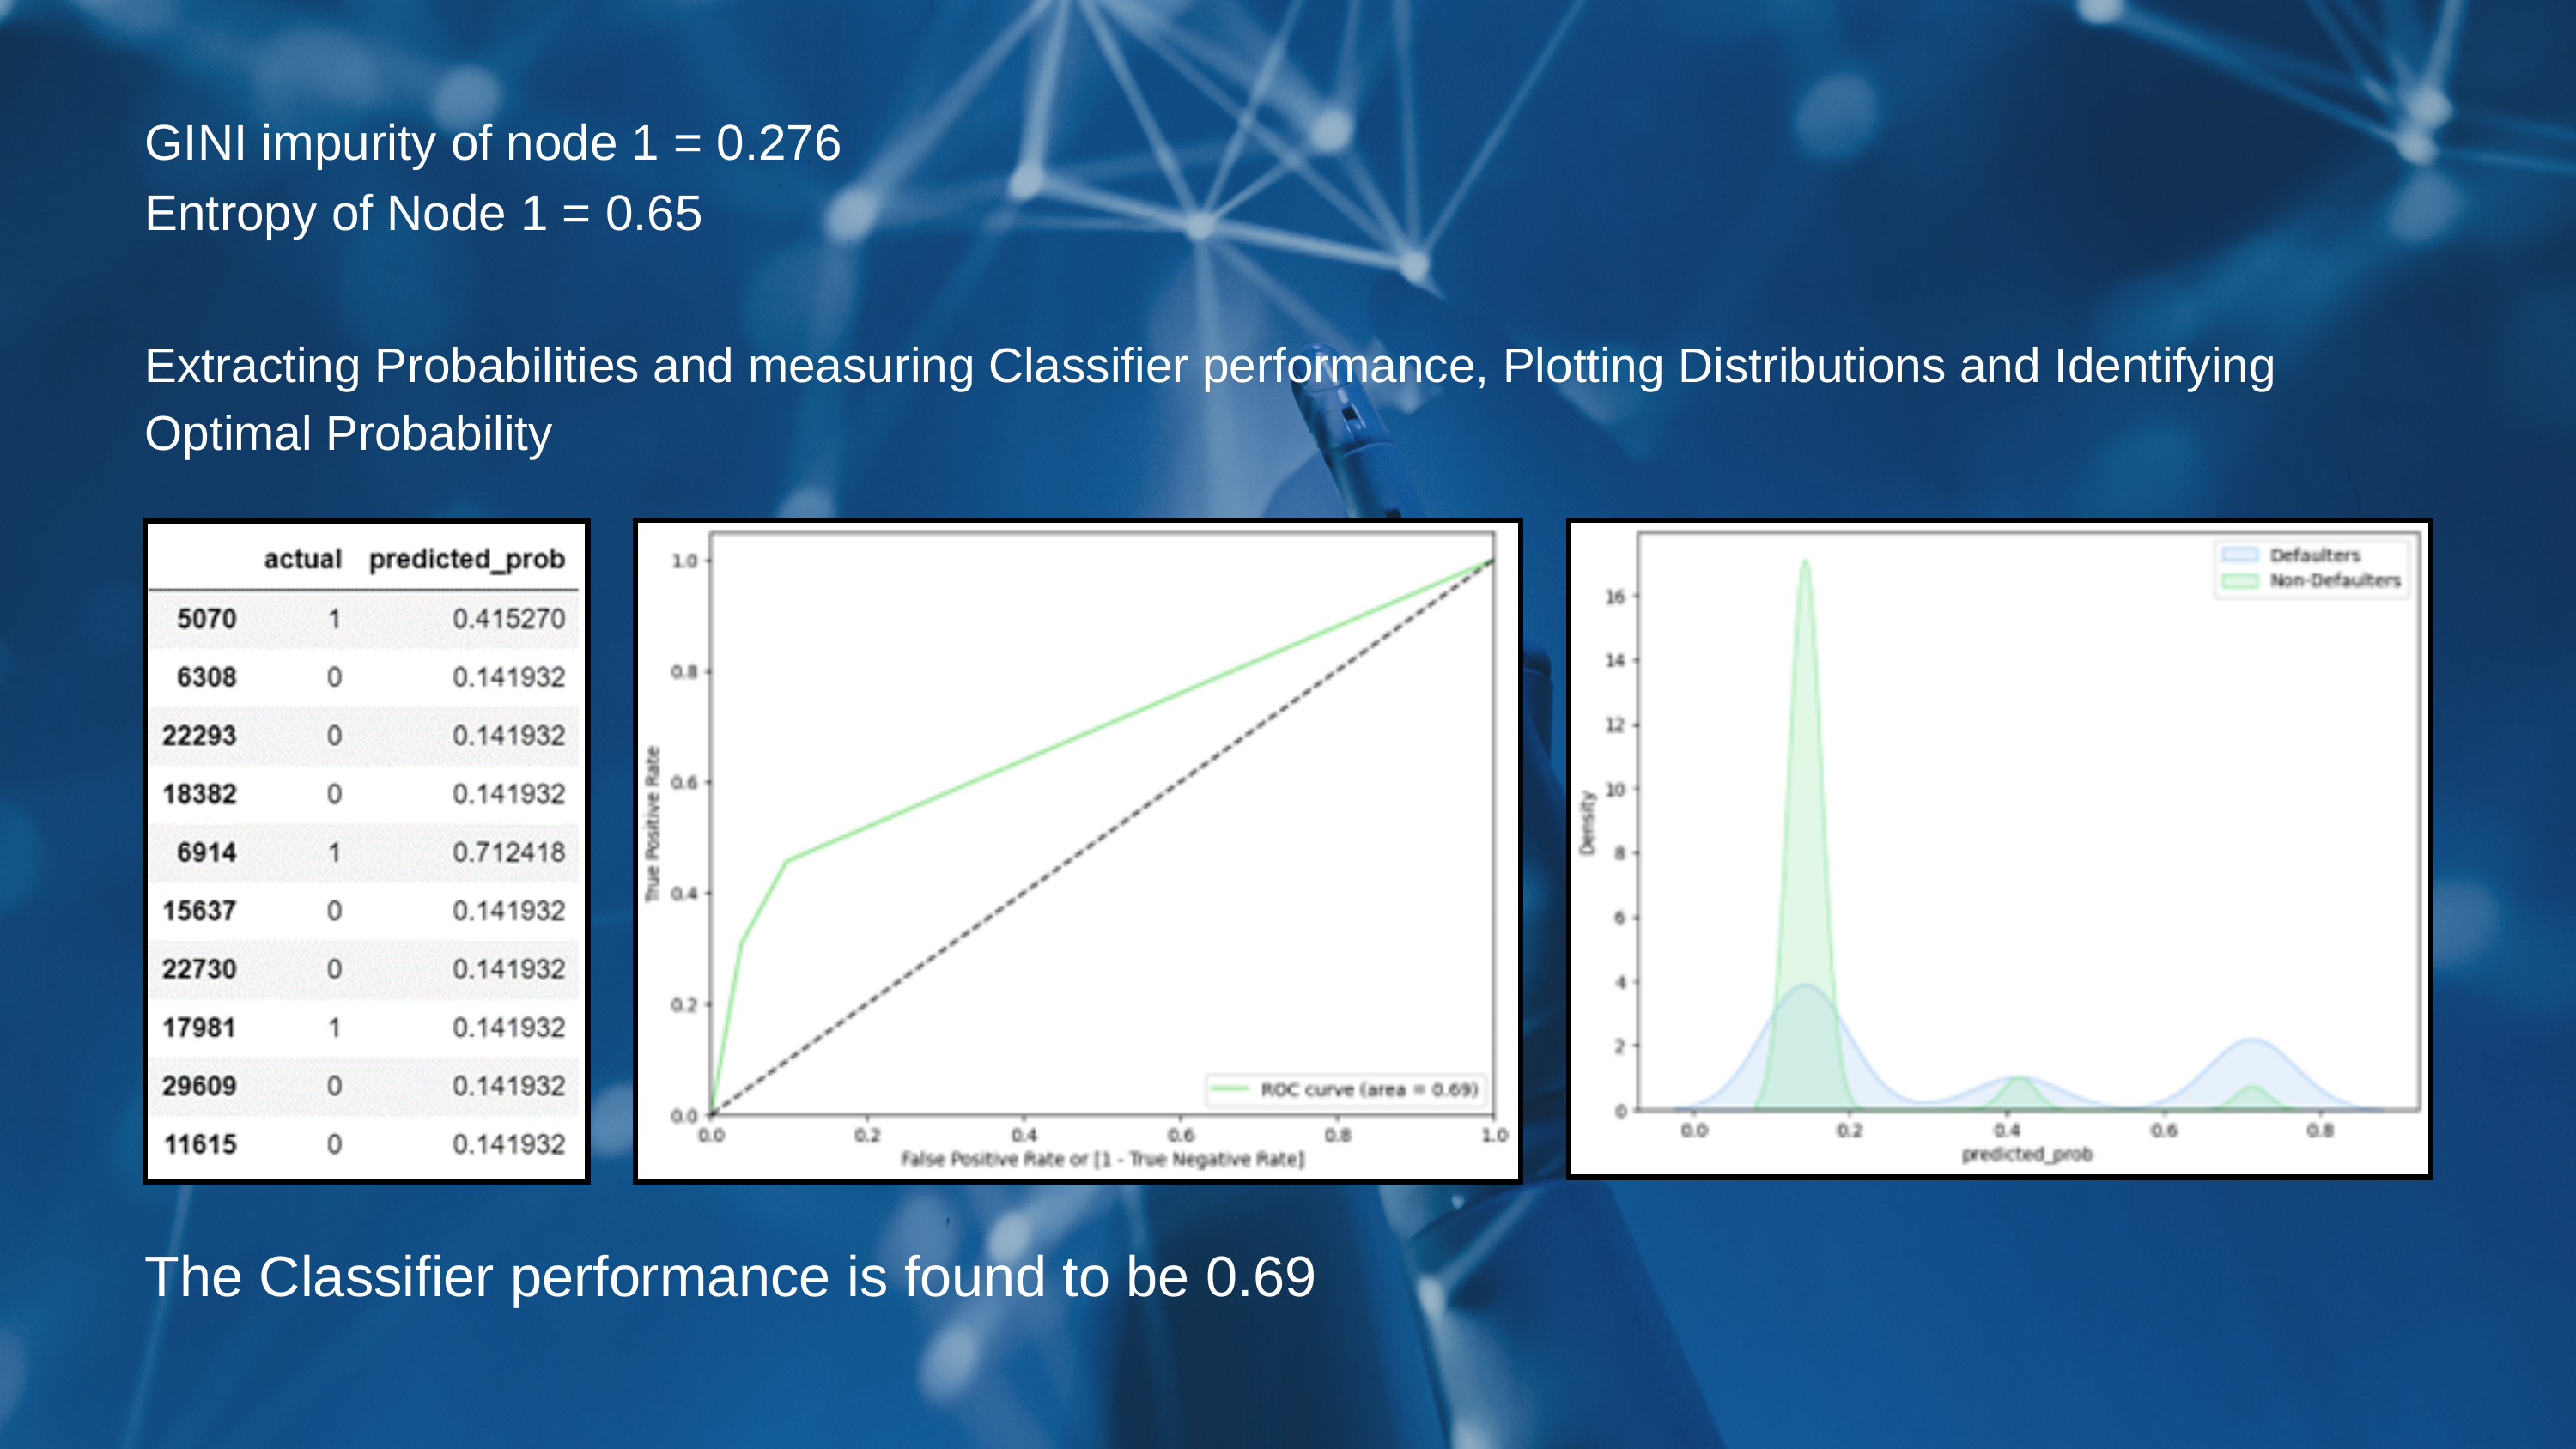

GINI impurity of node 1 = 0.276
Entropy of Node 1 = 0.65
Extracting Probabilities and measuring Classifier performance, Plotting Distributions and Identifying Optimal Probability

The Classifier performance is found to be 0.69